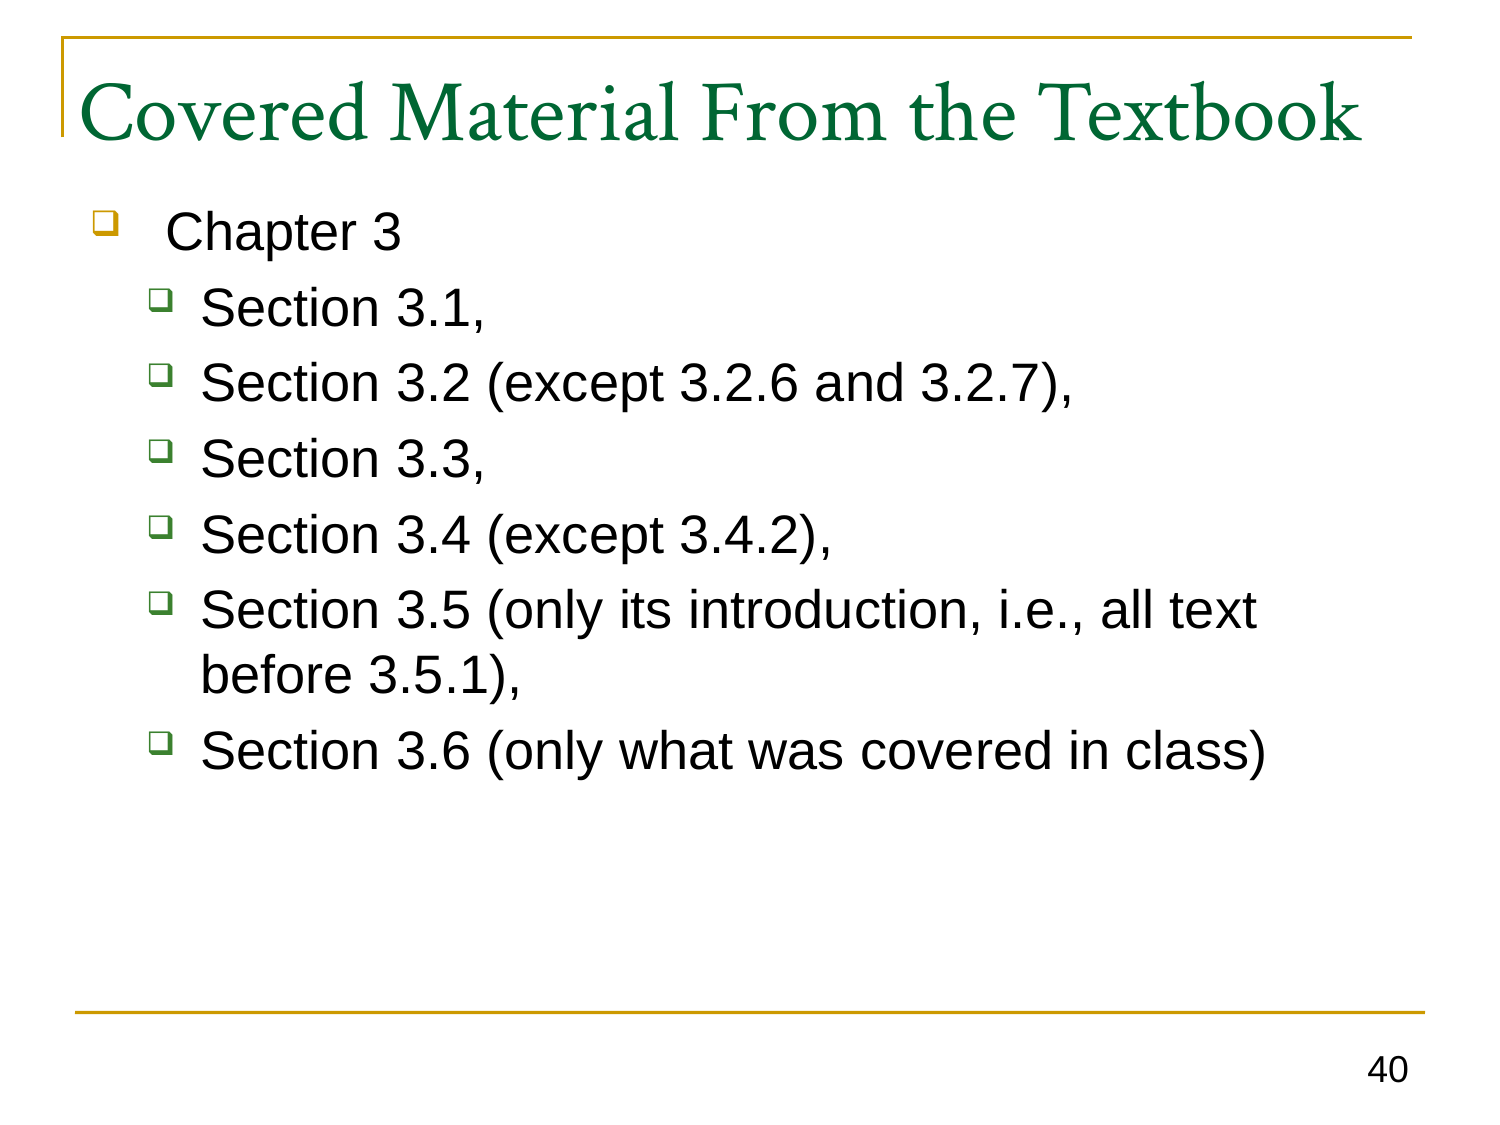

# Covered Material From the Textbook
Chapter 3
Section 3.1,
Section 3.2 (except 3.2.6 and 3.2.7),
Section 3.3,
Section 3.4 (except 3.4.2),
Section 3.5 (only its introduction, i.e., all text before 3.5.1),
Section 3.6 (only what was covered in class)
40